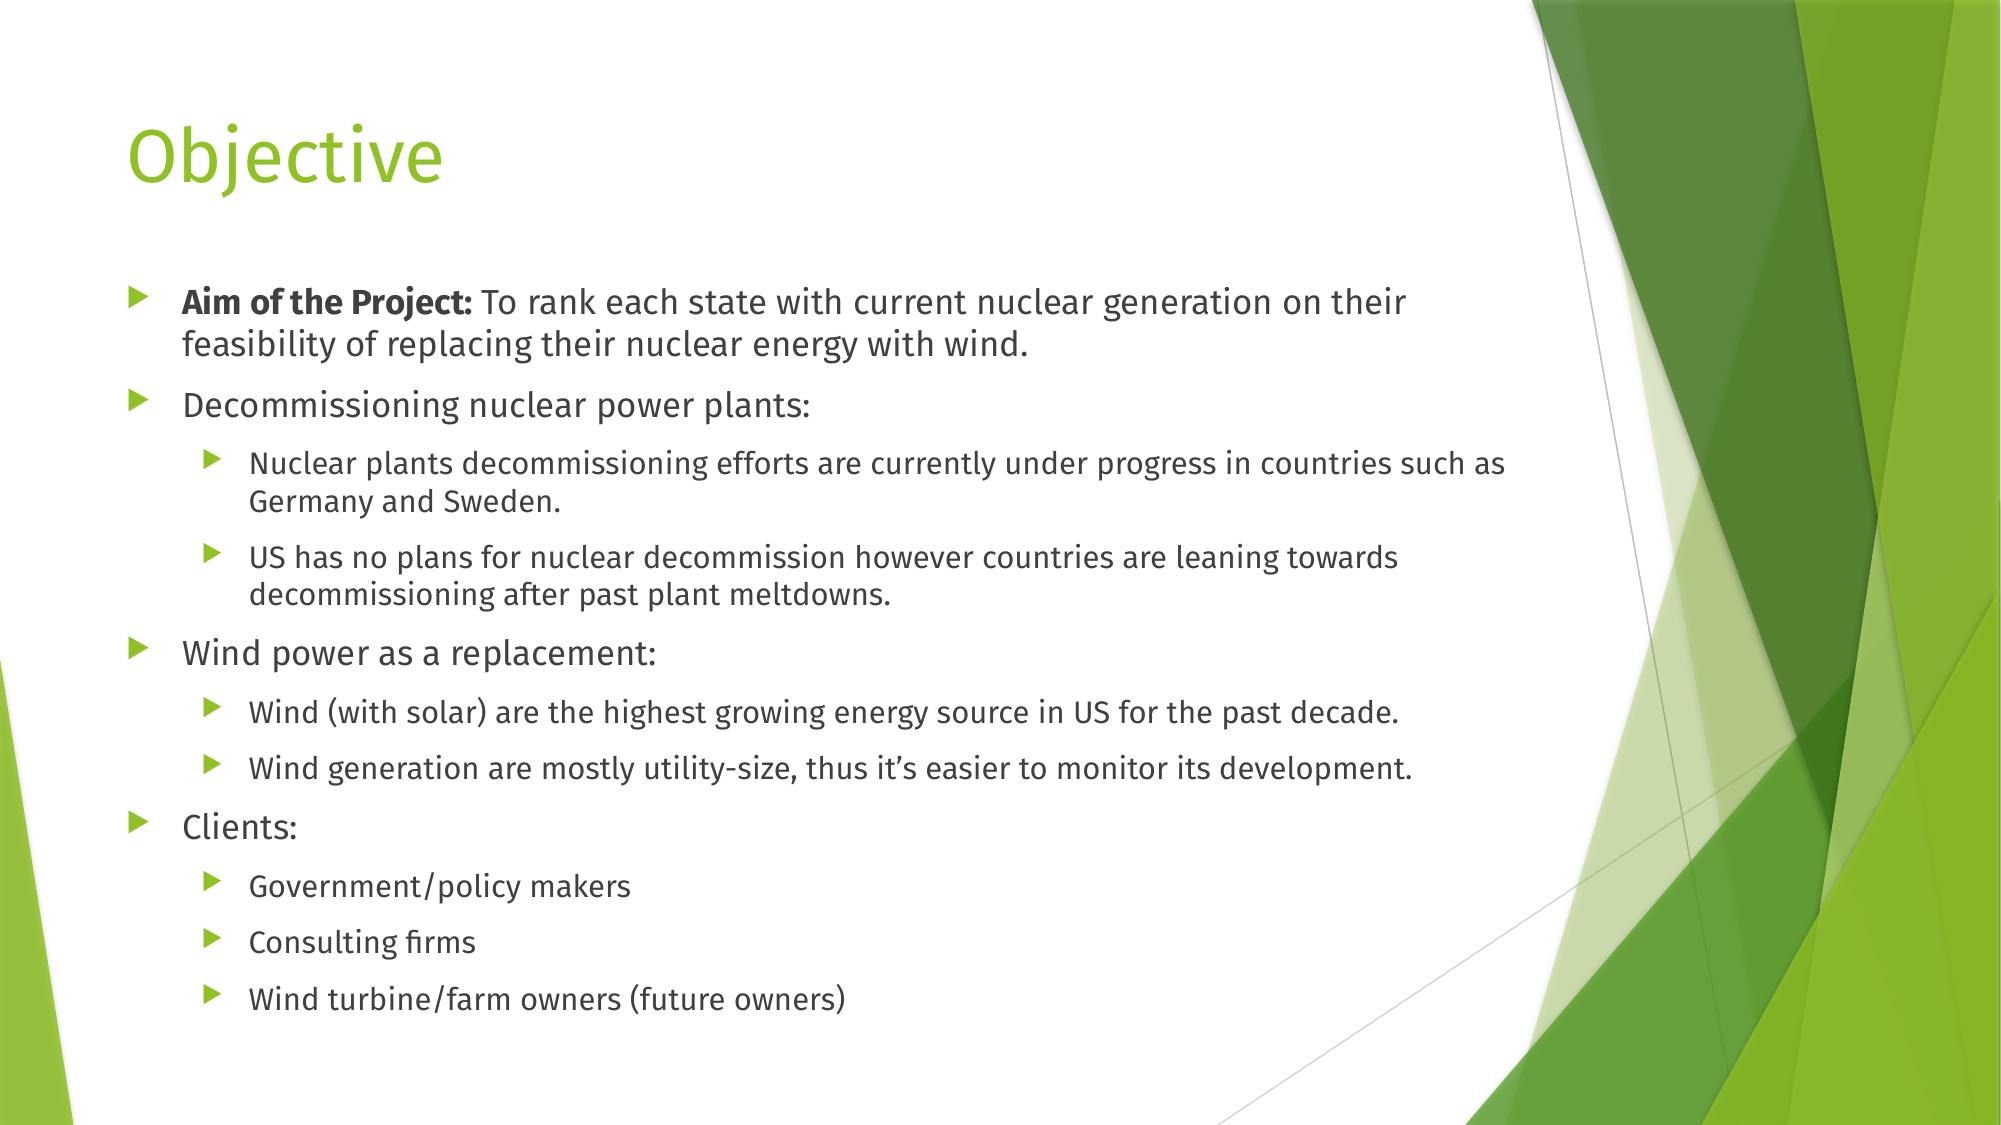

# Objective
Aim of the Project: To rank each state with current nuclear generation on their feasibility of replacing their nuclear energy with wind.
Decommissioning nuclear power plants:
Nuclear plants decommissioning efforts are currently under progress in countries such as Germany and Sweden.
US has no plans for nuclear decommission however countries are leaning towards decommissioning after past plant meltdowns.
Wind power as a replacement:
Wind (with solar) are the highest growing energy source in US for the past decade.
Wind generation are mostly utility-size, thus it’s easier to monitor its development.
Clients:
Government/policy makers
Consulting firms
Wind turbine/farm owners (future owners)